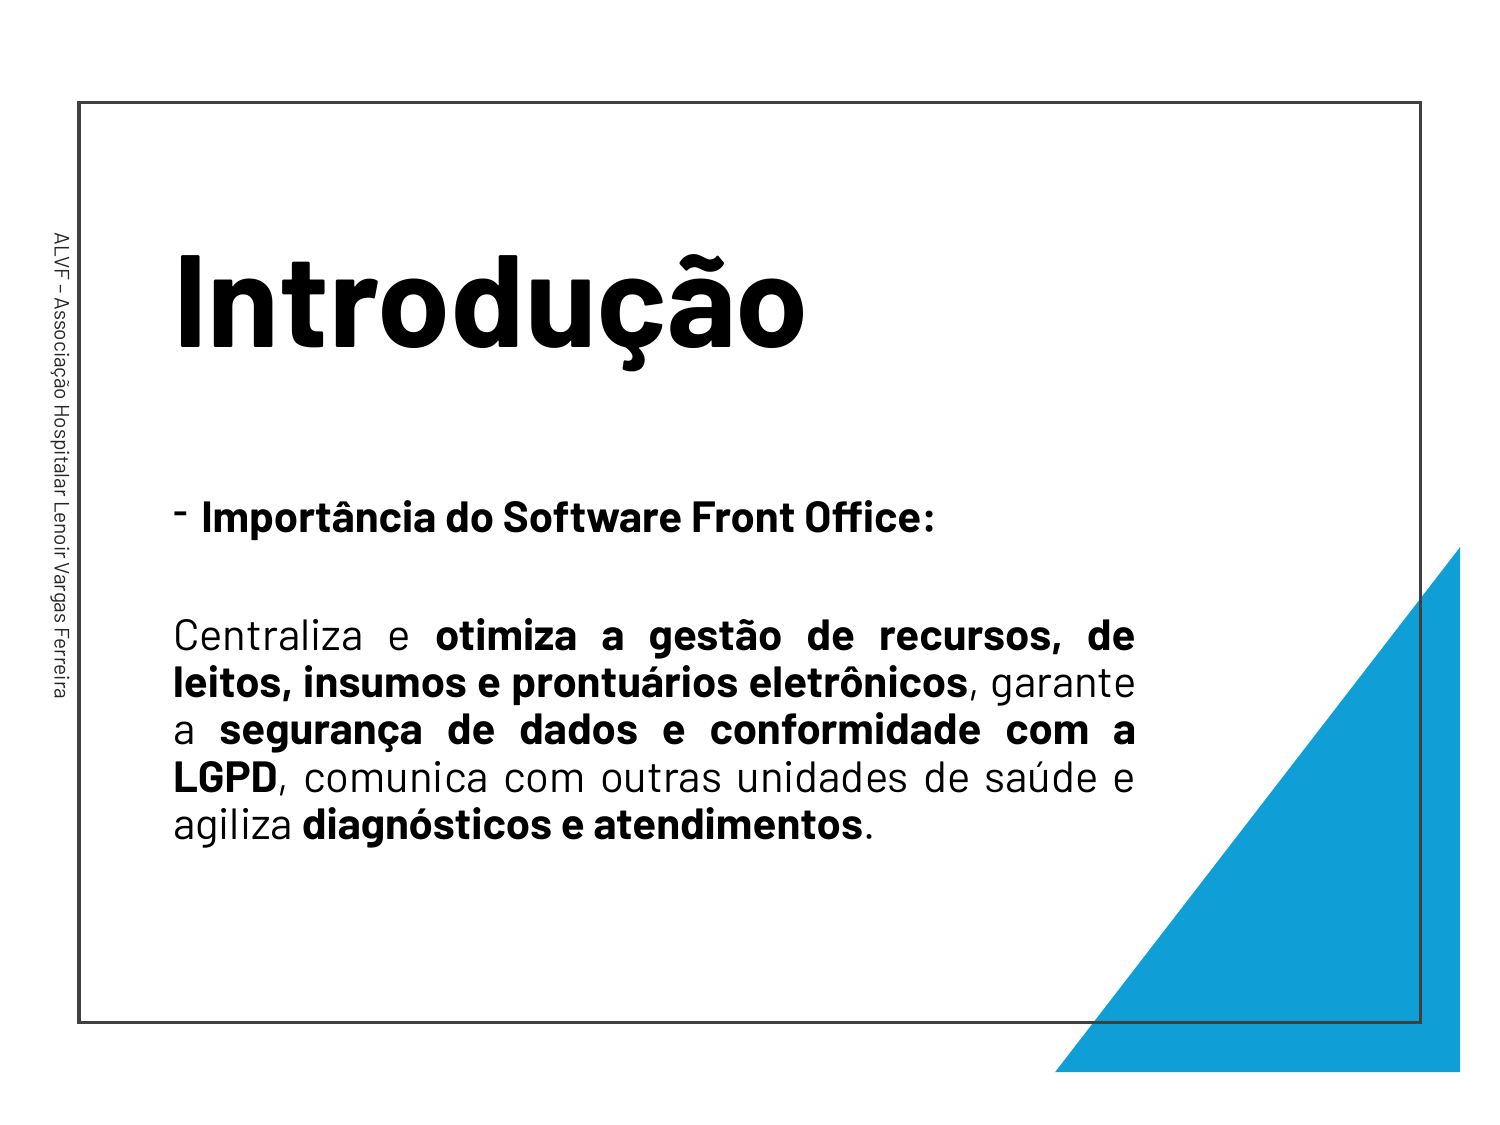

# Introdução
Importância do Software Front Office:

Centraliza e otimiza a gestão de recursos, de leitos, insumos e prontuários eletrônicos, garante a segurança de dados e conformidade com a LGPD, comunica com outras unidades de saúde e agiliza diagnósticos e atendimentos.
ALVF – Associação Hospitalar Lenoir Vargas Ferreira